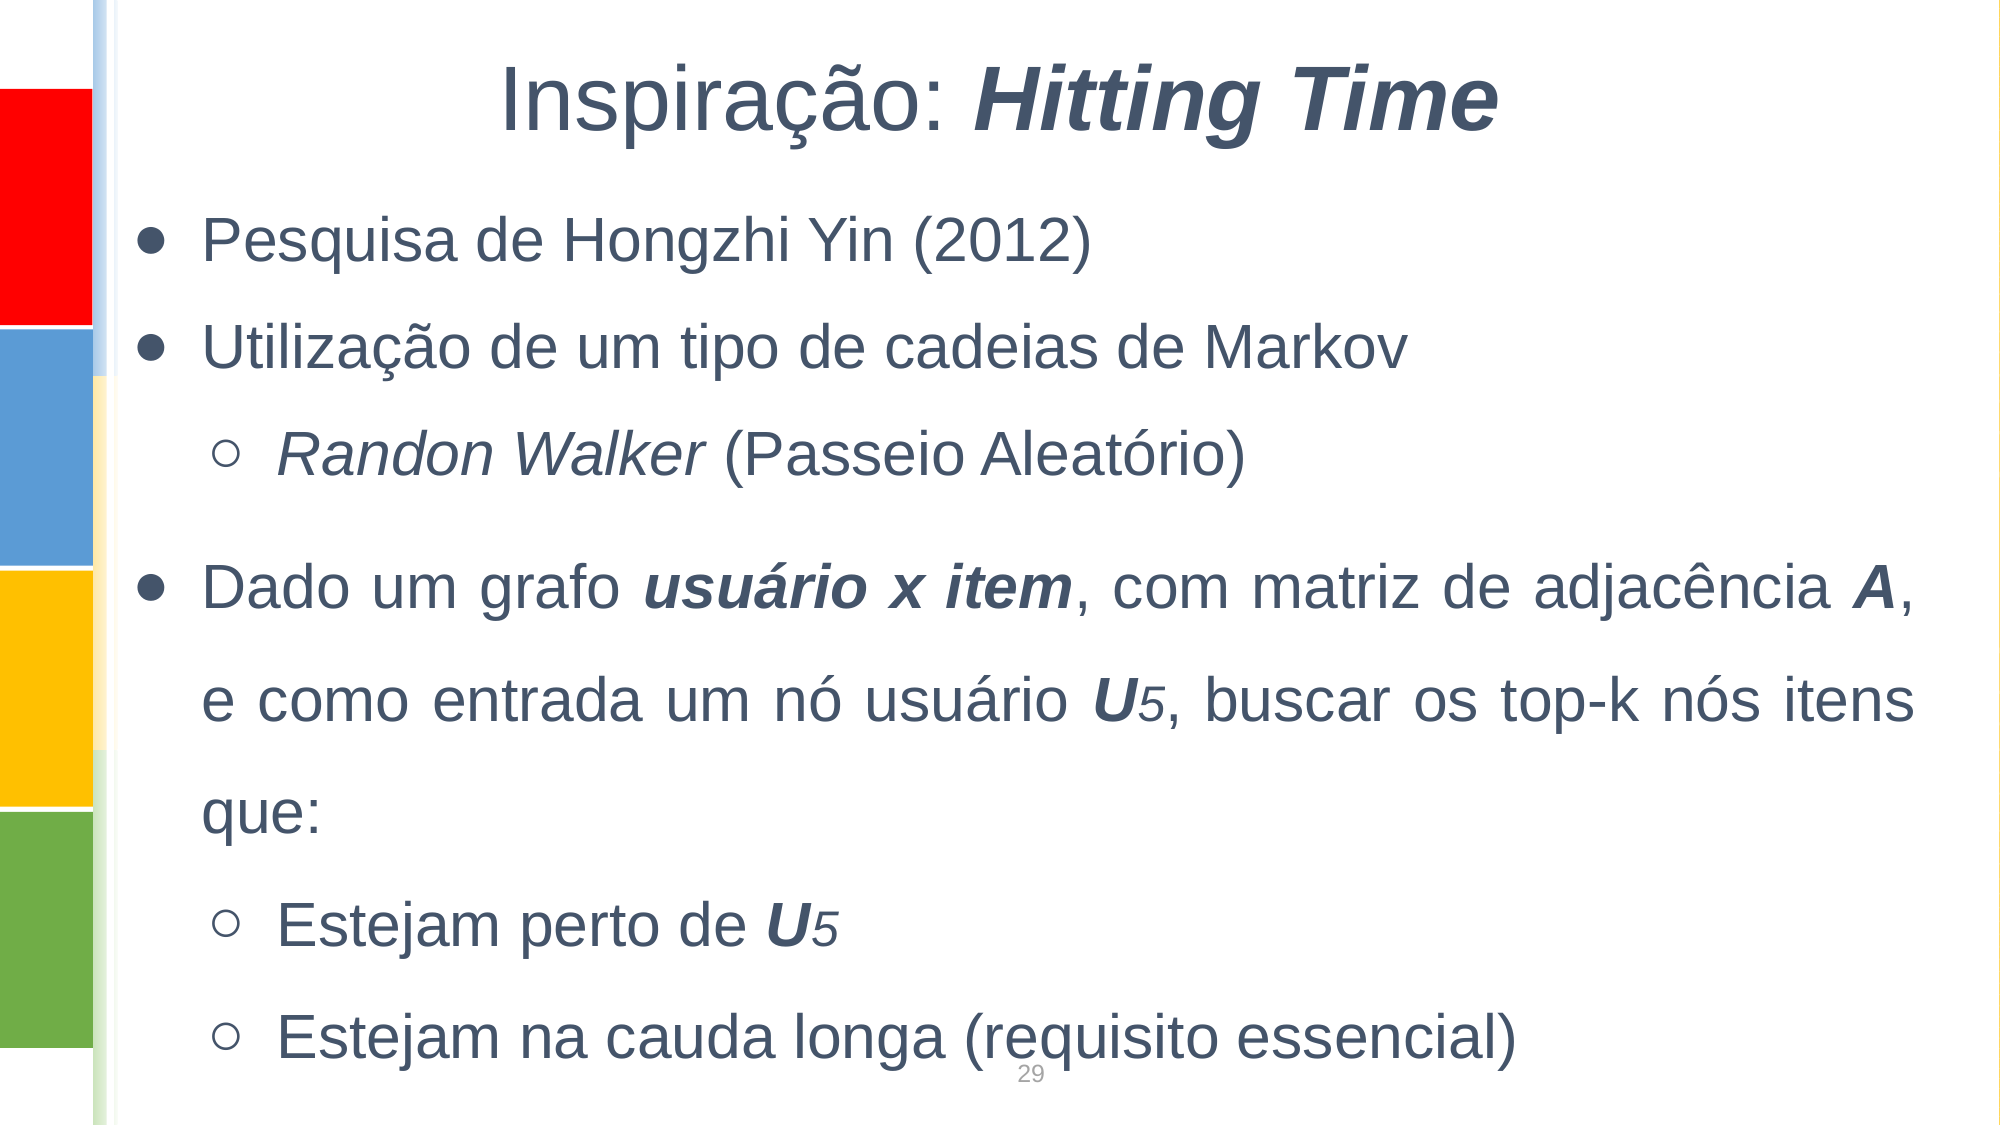

# Inspiração: Hitting Time
Pesquisa de Hongzhi Yin (2012)
Utilização de um tipo de cadeias de Markov
Randon Walker (Passeio Aleatório)
Dado um grafo usuário x item, com matriz de adjacência A, e como entrada um nó usuário U5, buscar os top-k nós itens que:
Estejam perto de U5
Estejam na cauda longa (requisito essencial)

29